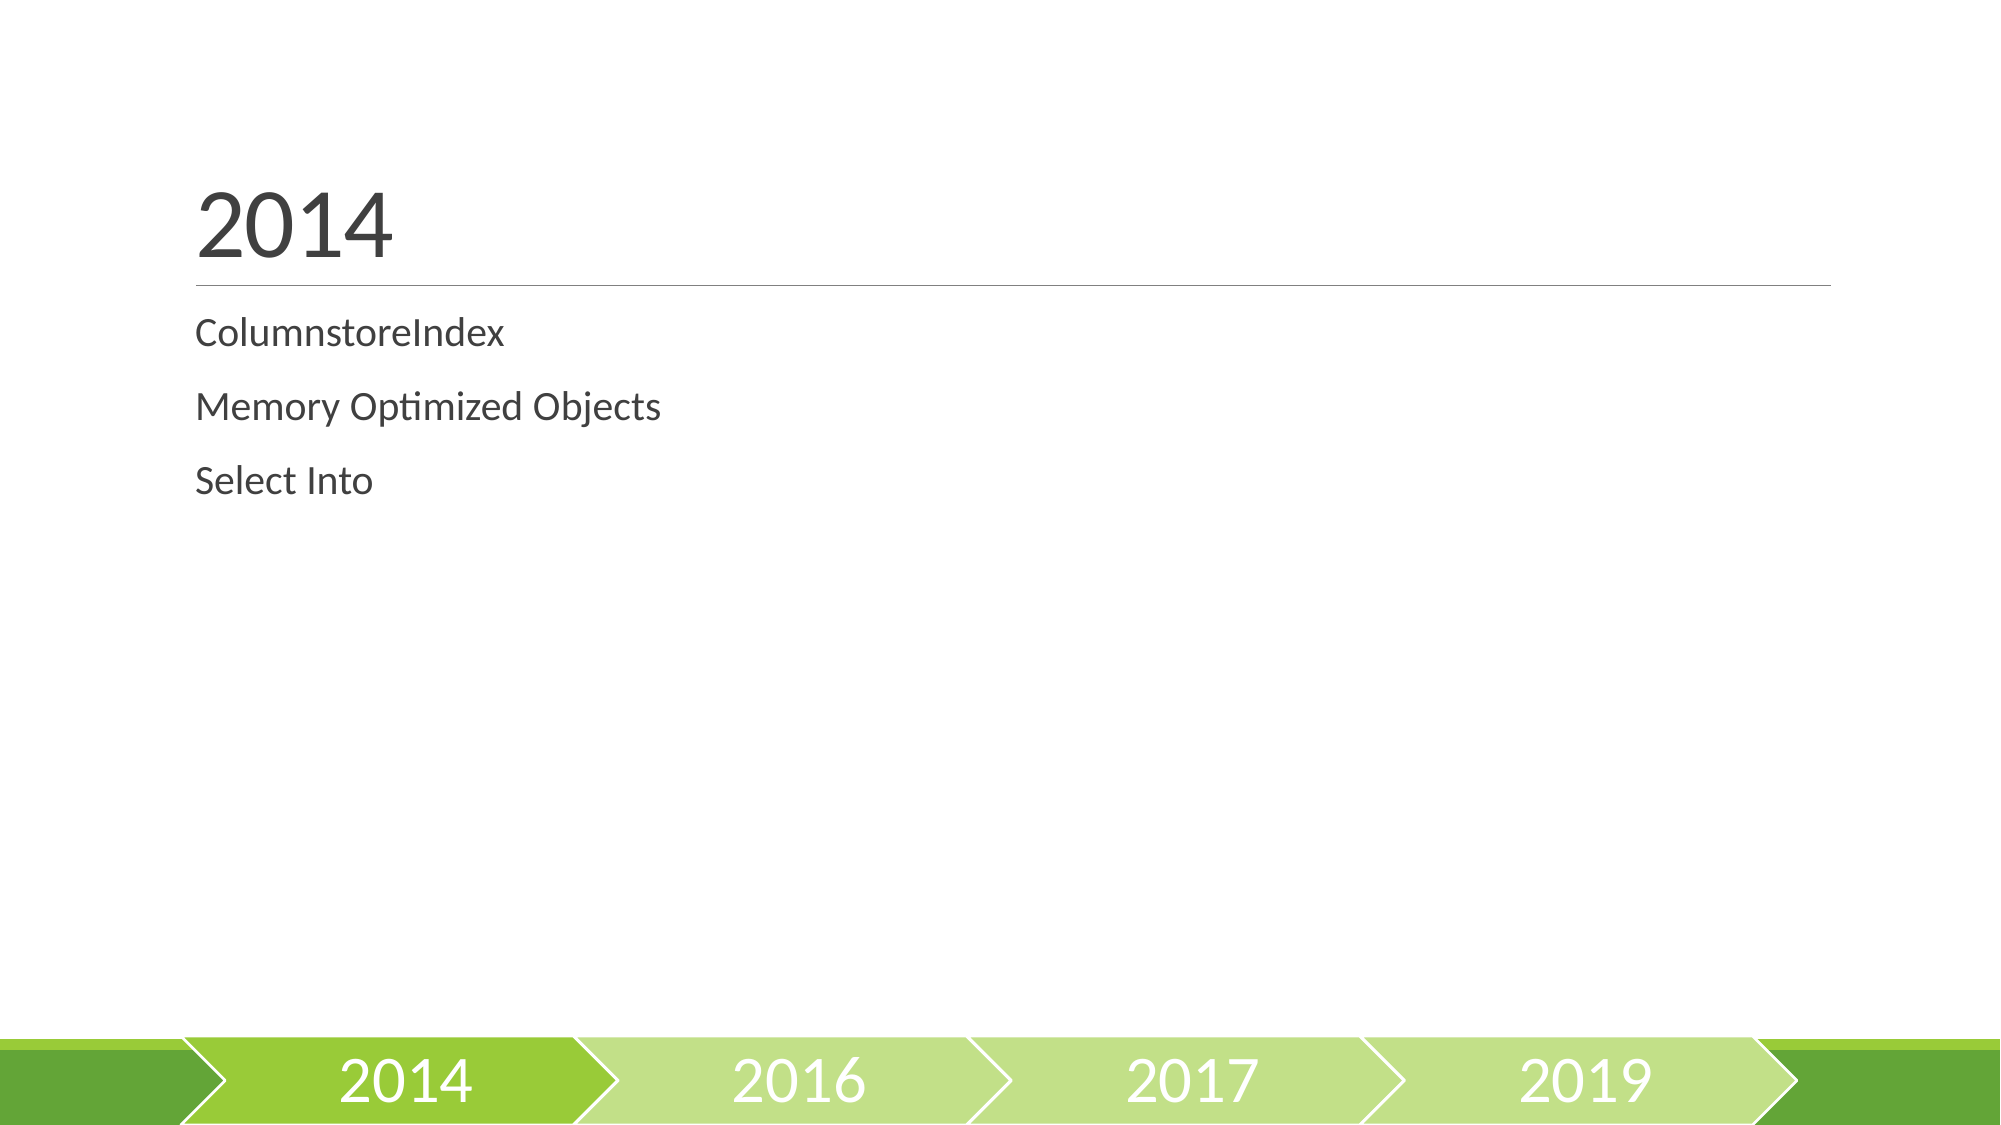

# 2014
ColumnstoreIndex
Memory Optimized Objects
Select Into
2014
2016
2017
2019